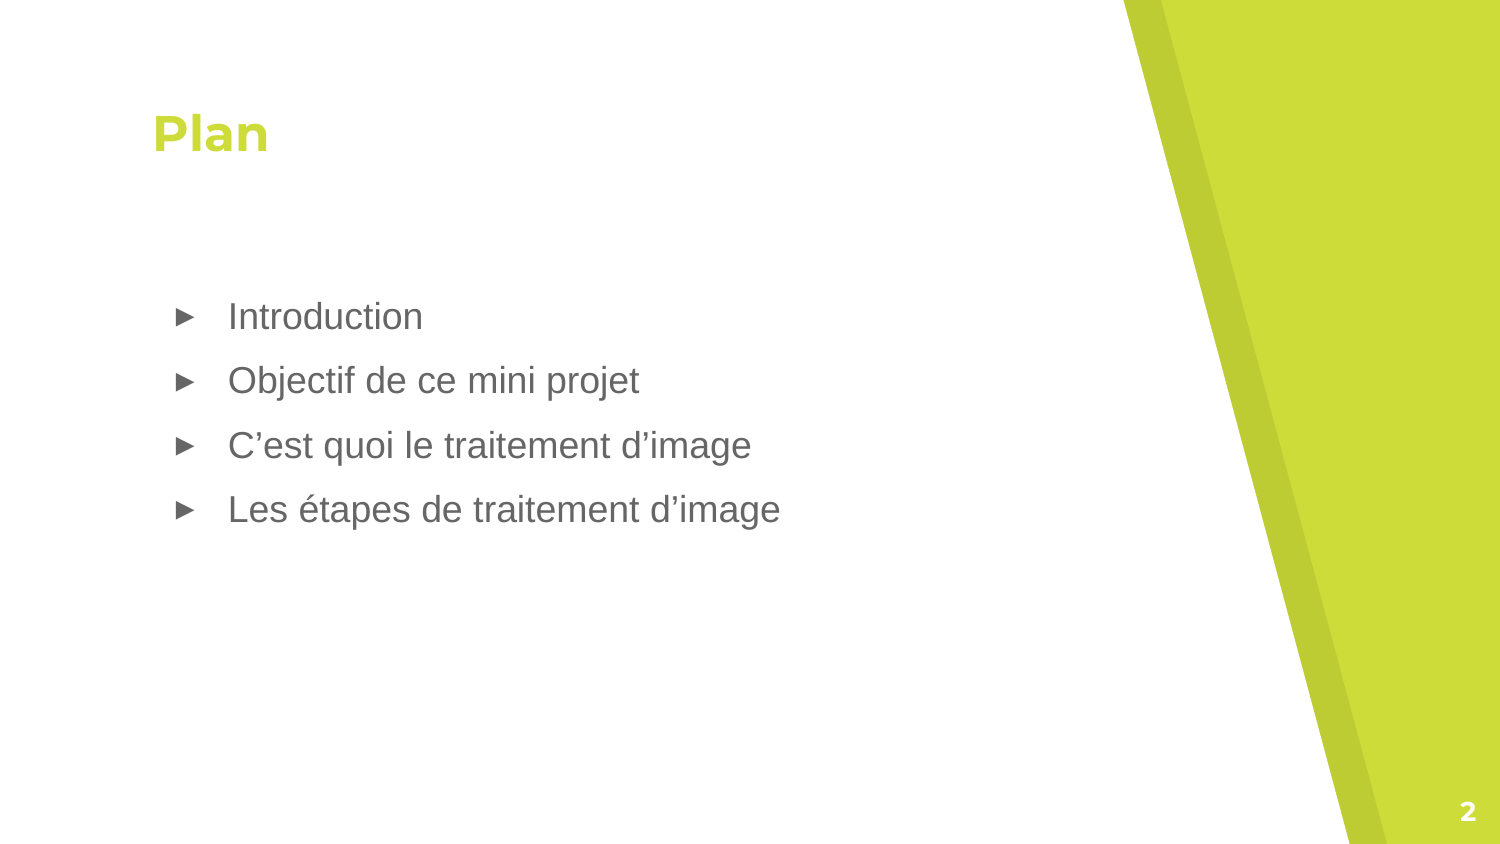

# Plan
Introduction
Objectif de ce mini projet
C’est quoi le traitement d’image
Les étapes de traitement d’image

2